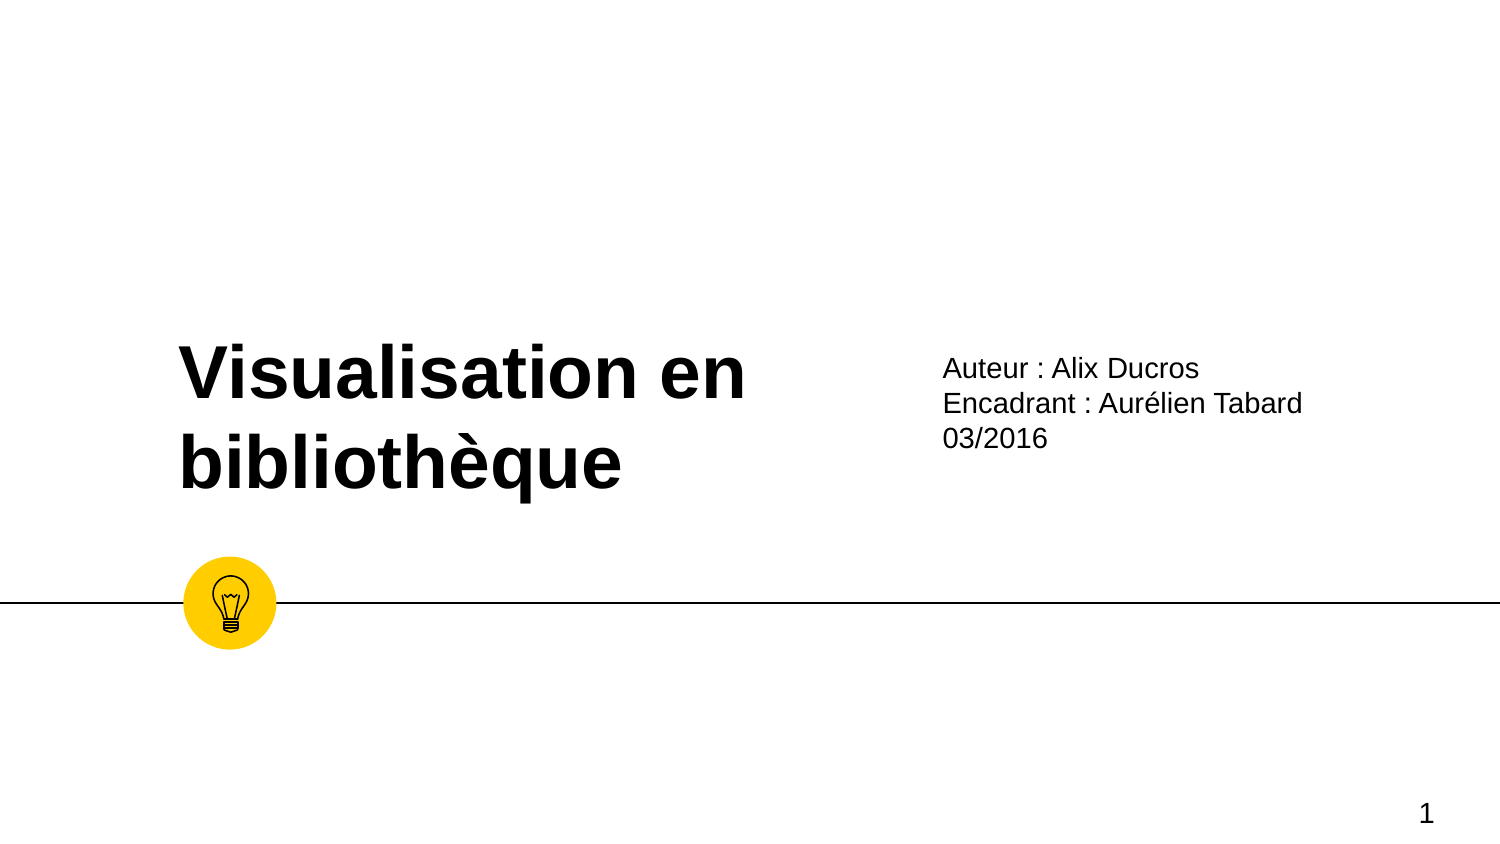

# Visualisation en bibliothèque
Auteur : Alix Ducros
Encadrant : Aurélien Tabard
03/2016

1